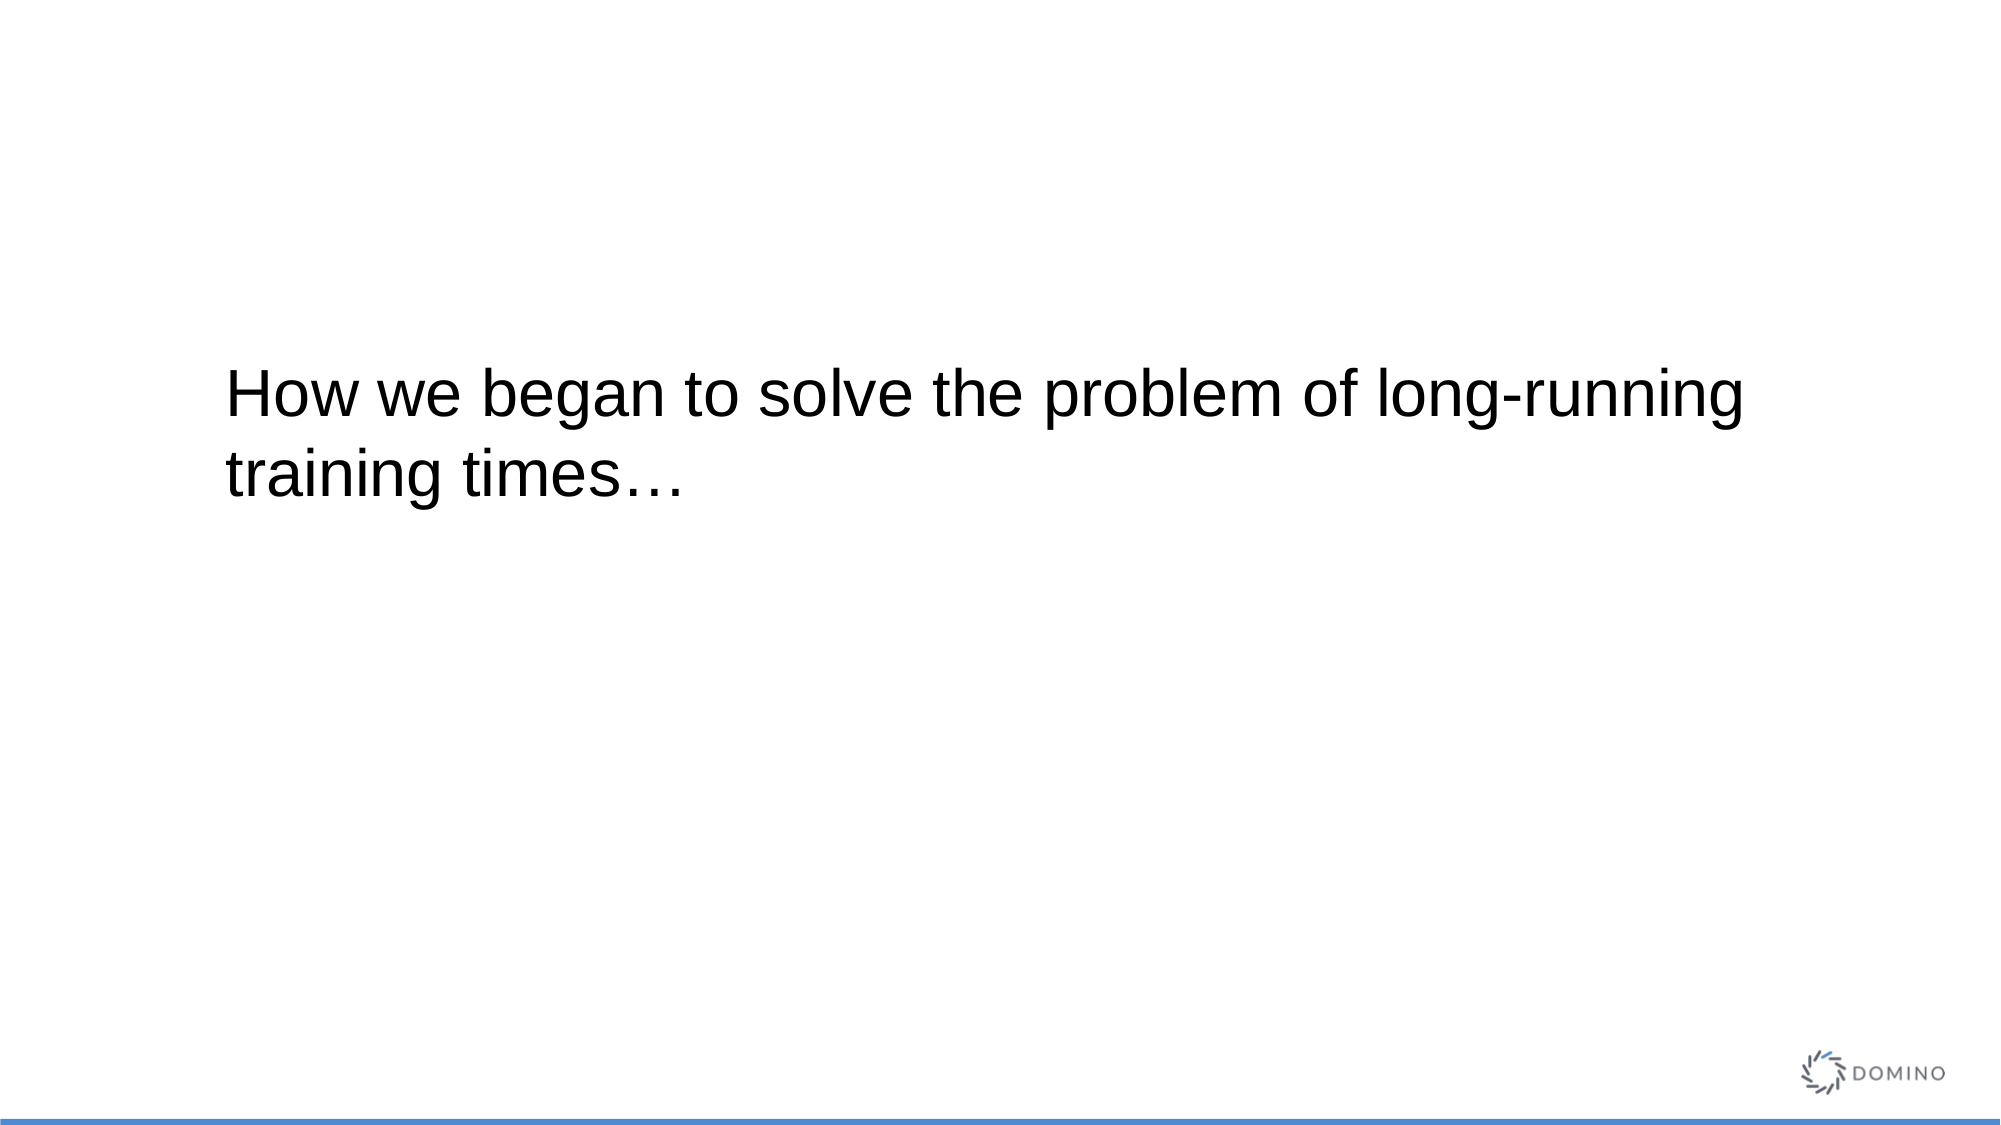

How we began to solve the problem of long-running training times…